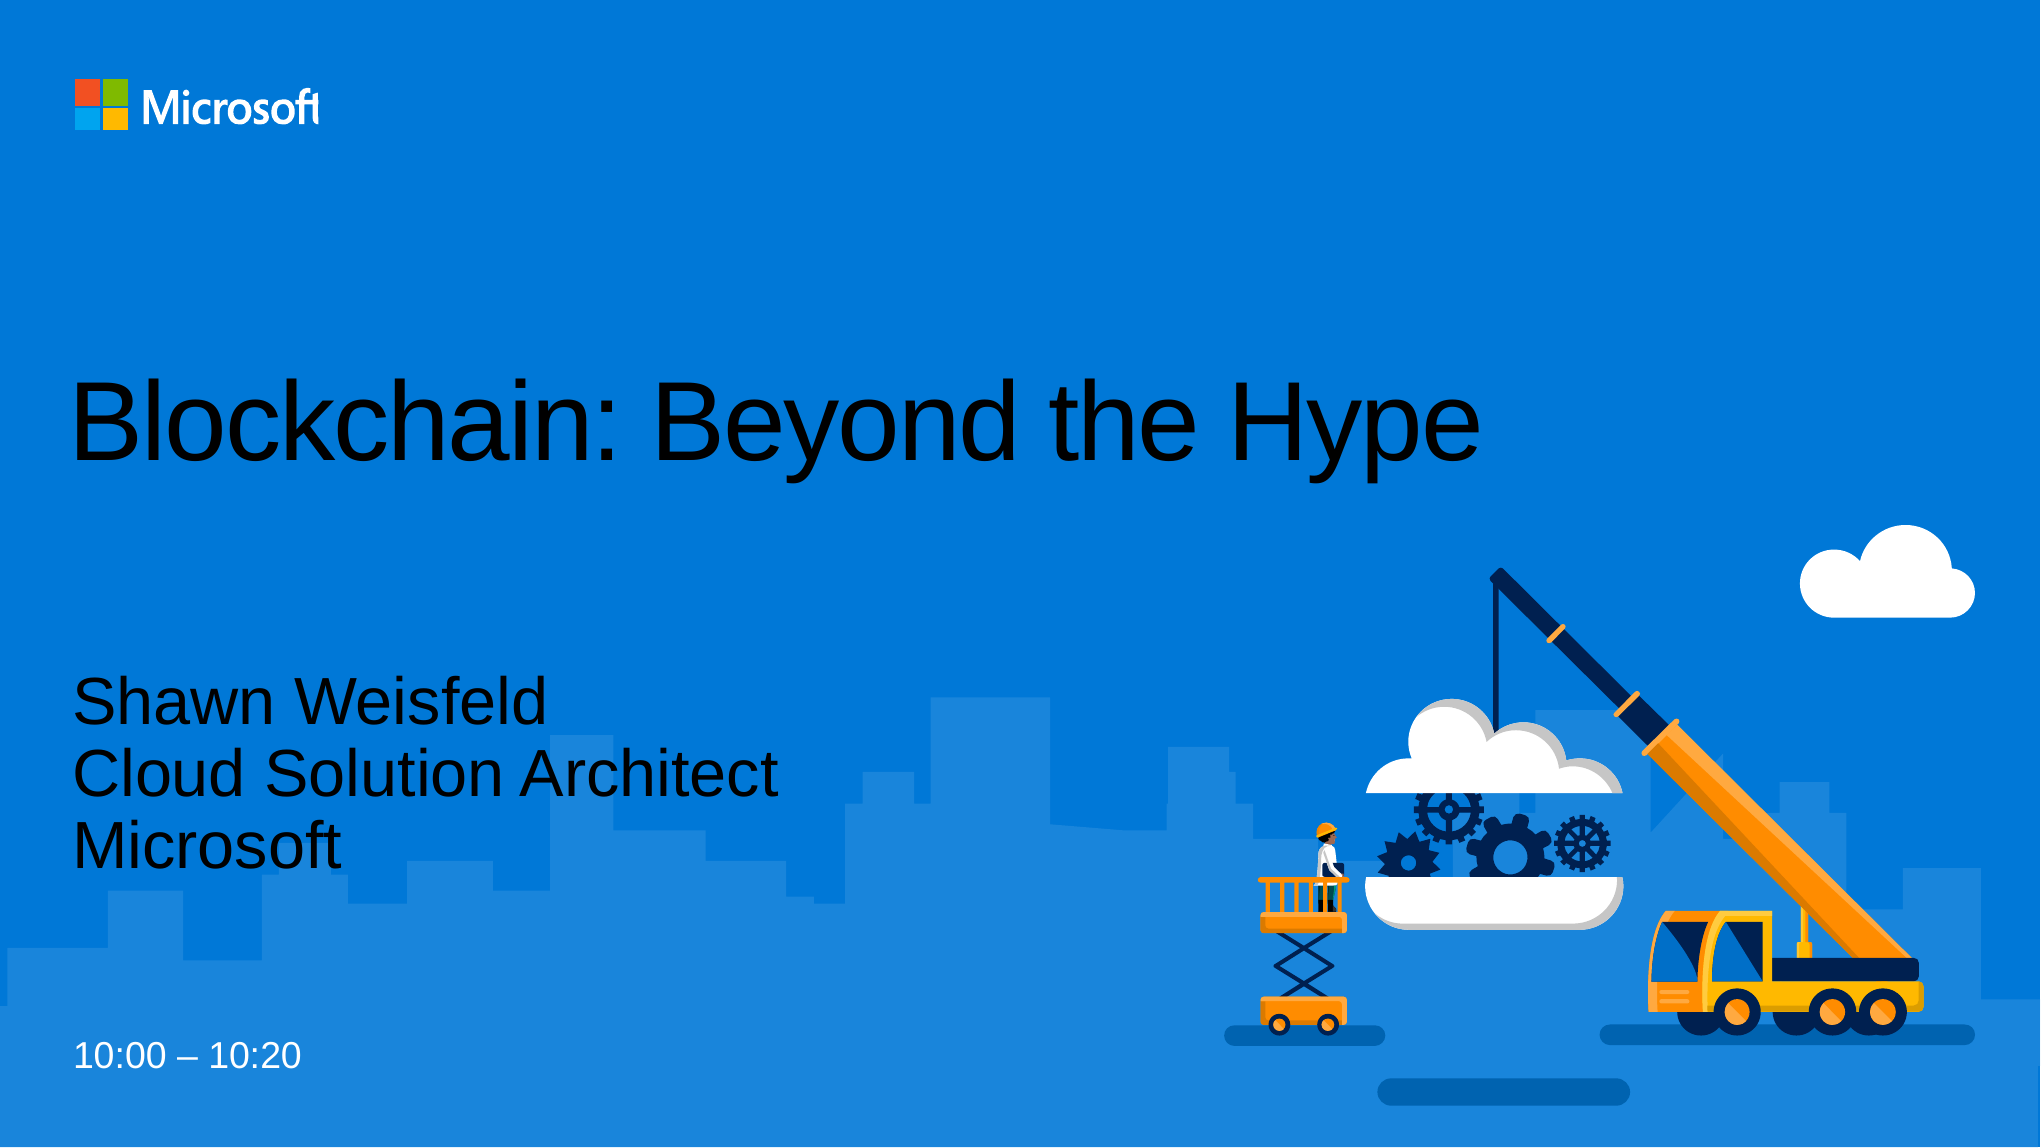

# Blockchain: Beyond the Hype
Shawn Weisfeld
Cloud Solution Architect
Microsoft
10:00 – 10:20